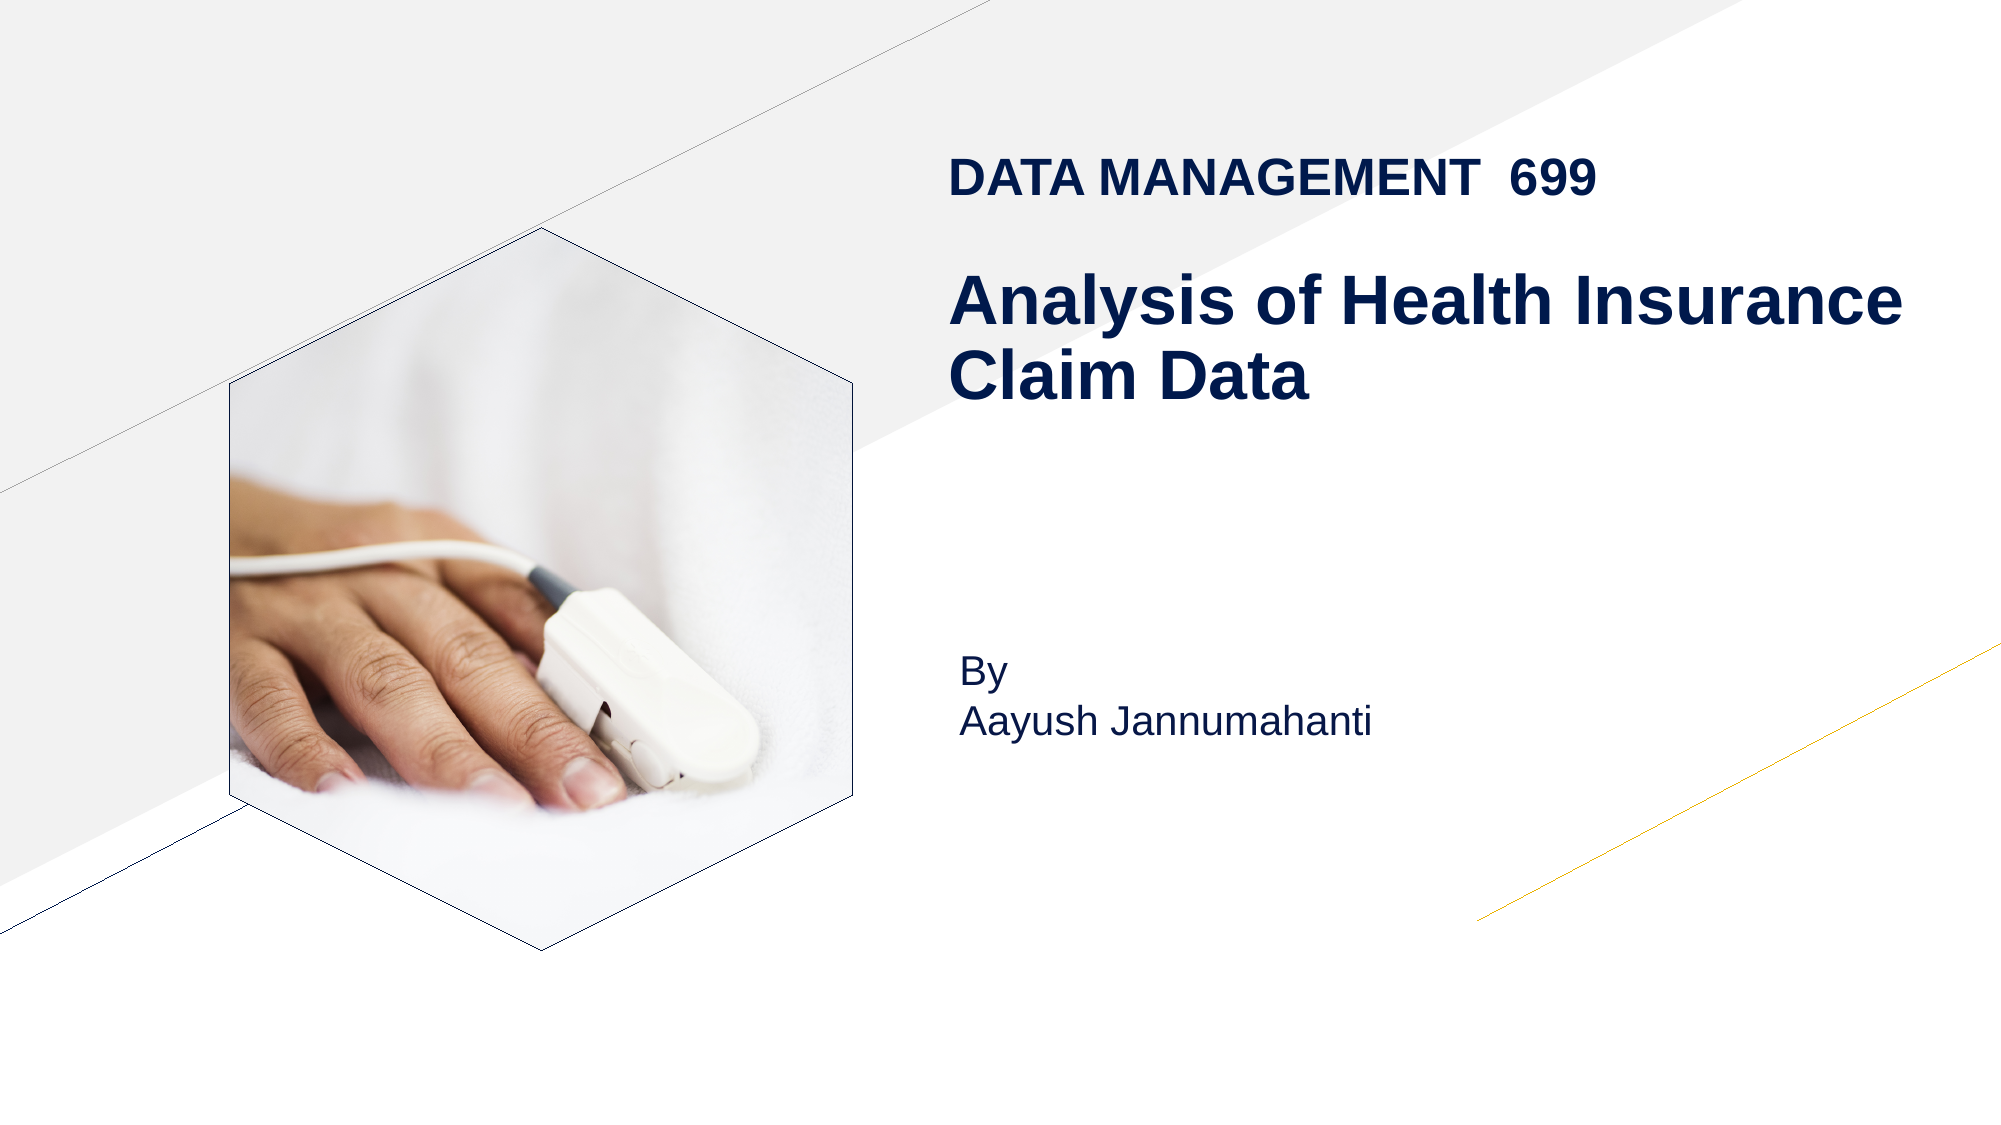

# DATA MANAGEMENT  699 Analysis of Health Insurance Claim Data

By
Aayush Jannumahanti